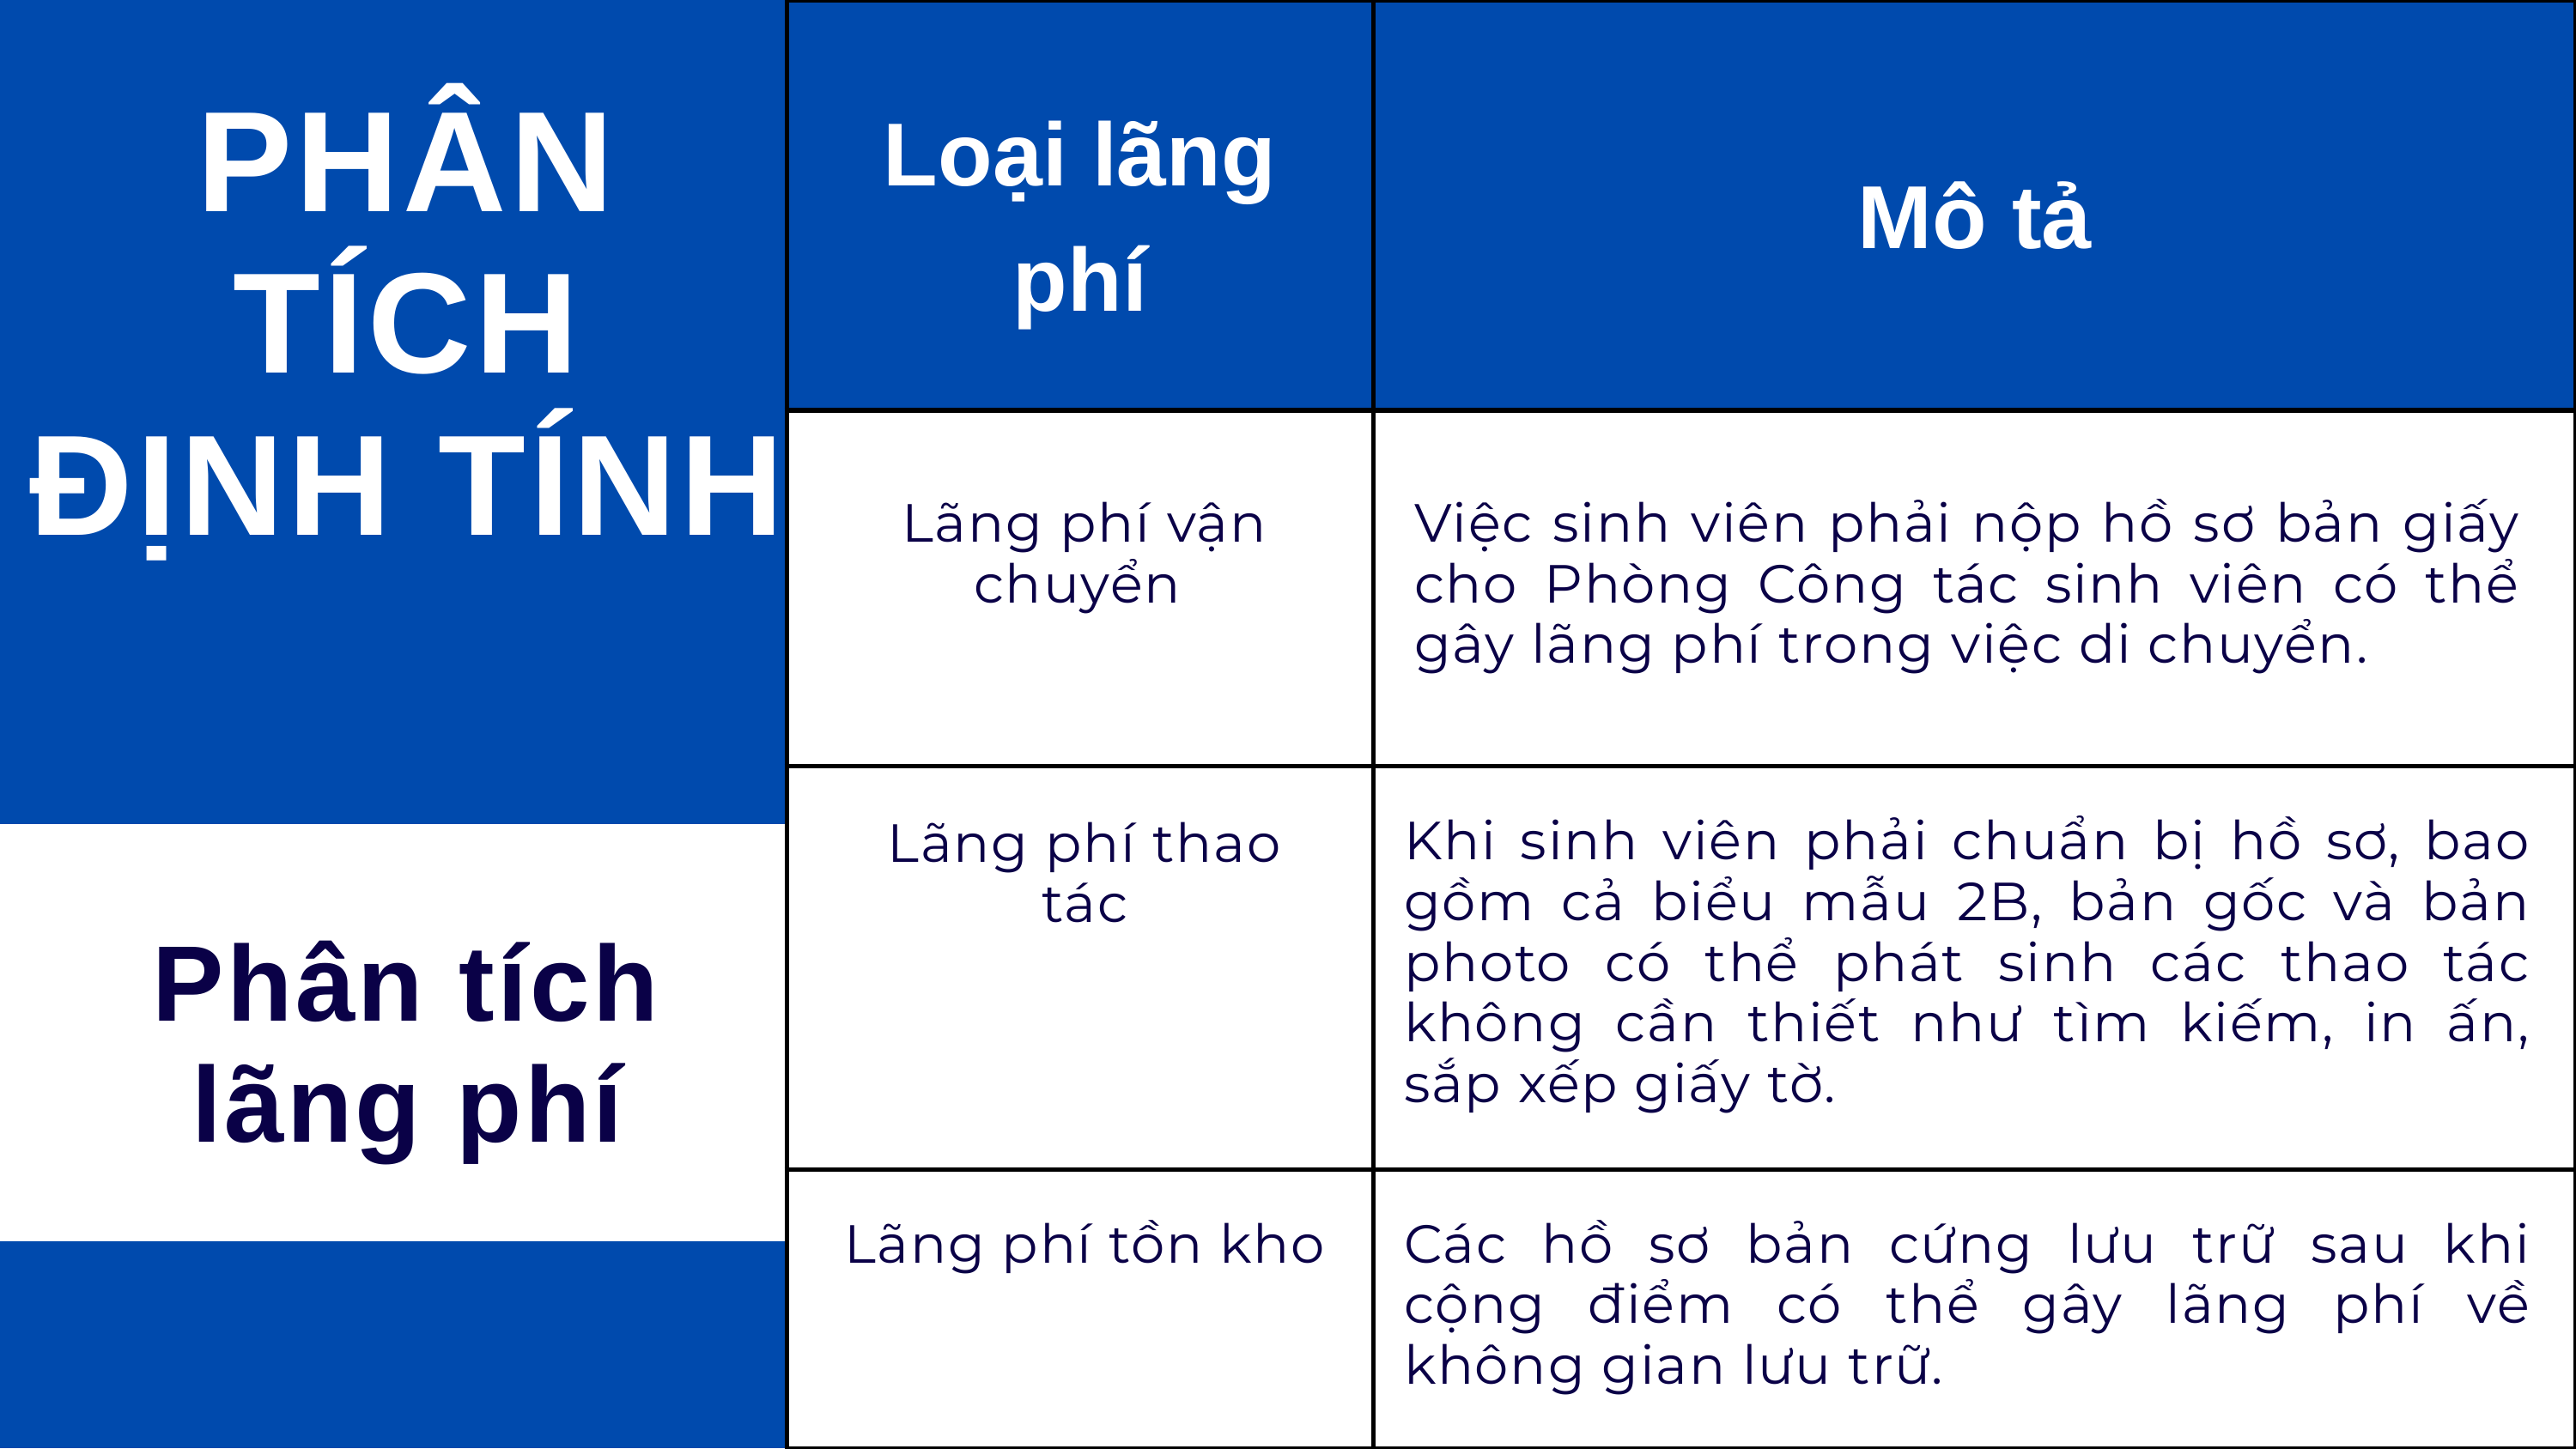

| Loại lãng phí | Mô tả |
| --- | --- |
|  |  |
|  |  |
|  |  |
PHÂN TÍCH ĐỊNH TÍNH
Lãng phí vận chuyển
Việc sinh viên phải nộp hồ sơ bản giấy cho Phòng Công tác sinh viên có thể gây lãng phí trong việc di chuyển.
Khi sinh viên phải chuẩn bị hồ sơ, bao gồm cả biểu mẫu 2B, bản gốc và bản photo có thể phát sinh các thao tác không cần thiết như tìm kiếm, in ấn, sắp xếp giấy tờ.
Lãng phí thao tác

Phân tích lãng phí
Lãng phí tồn kho
Các hồ sơ bản cứng lưu trữ sau khi cộng điểm có thể gây lãng phí về không gian lưu trữ.